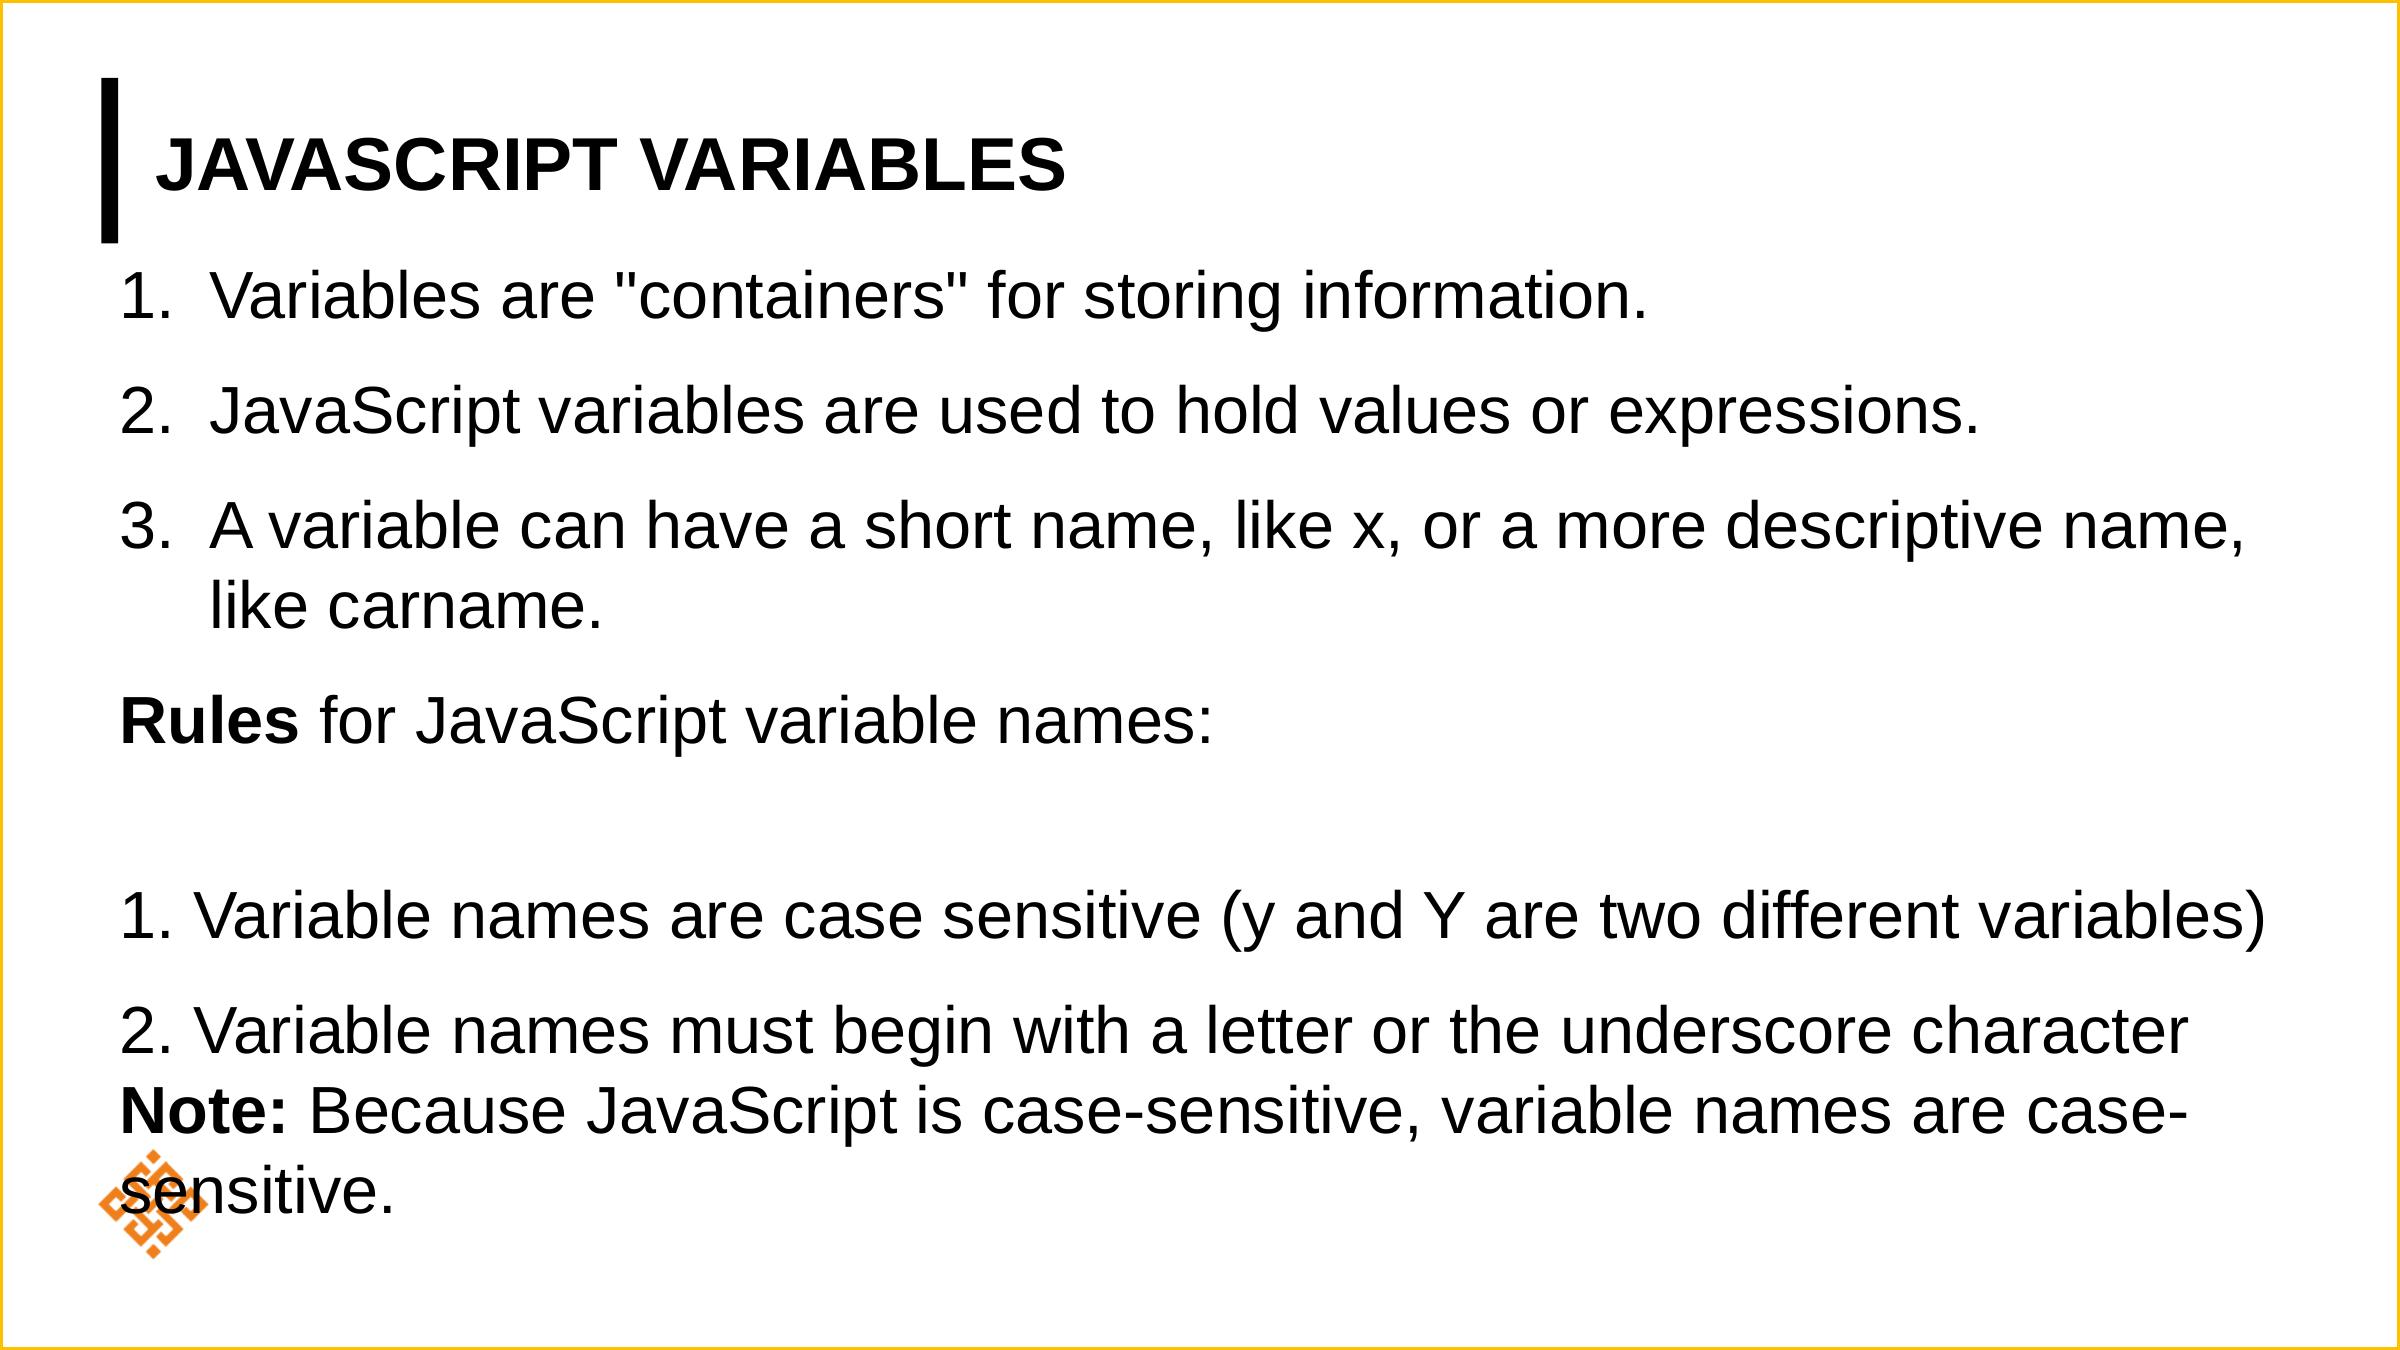

# JavaScript Variables
Variables are "containers" for storing information.
JavaScript variables are used to hold values or expressions.
A variable can have a short name, like x, or a more descriptive name, like carname.
Rules for JavaScript variable names:
1. Variable names are case sensitive (y and Y are two different variables)
2. Variable names must begin with a letter or the underscore character
Note: Because JavaScript is case-sensitive, variable names are case-sensitive.